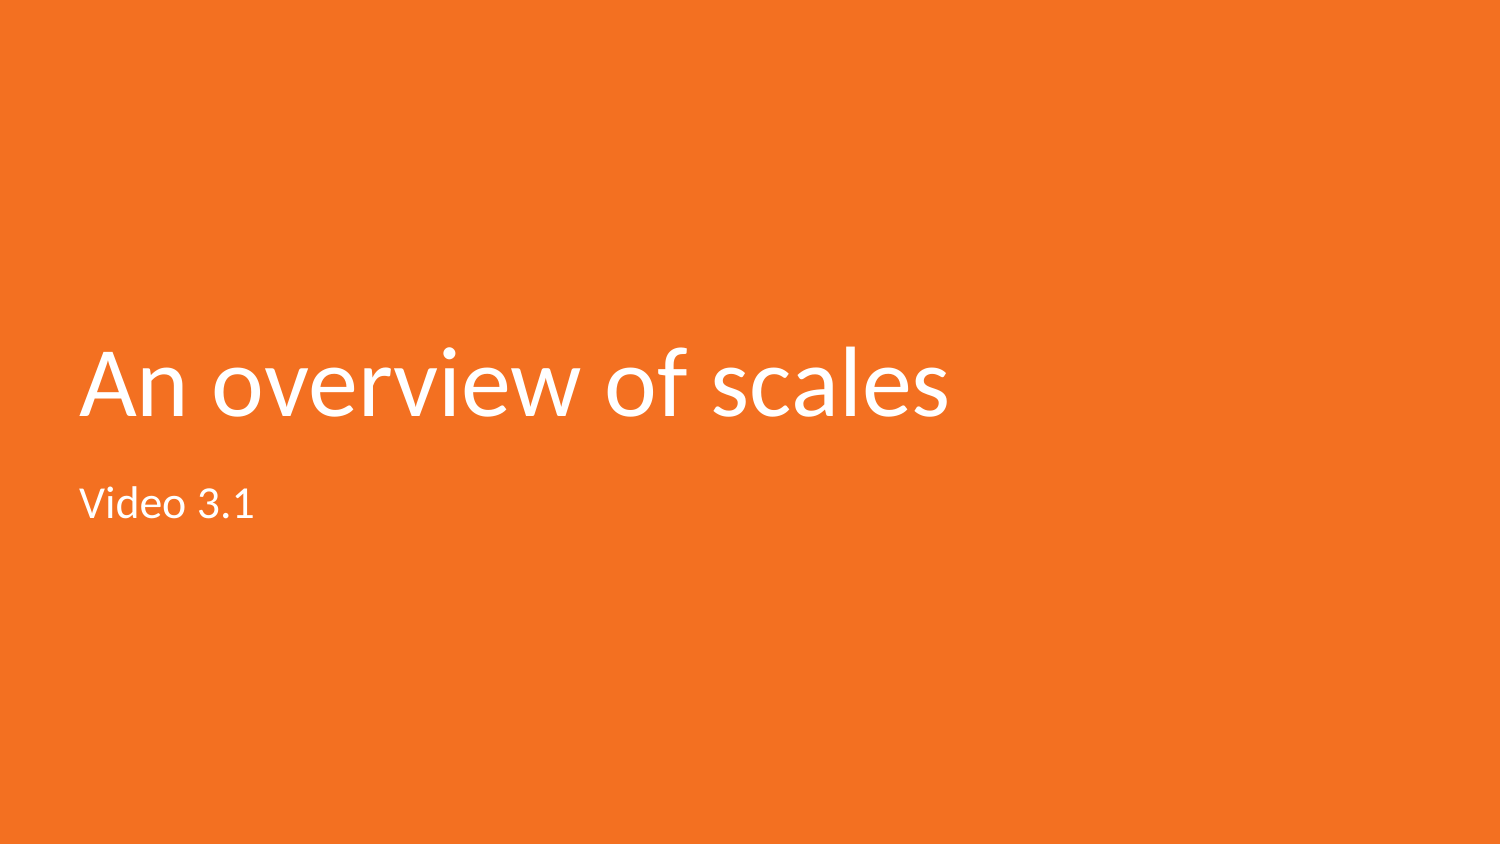

# An overview of scales
Video 3.1